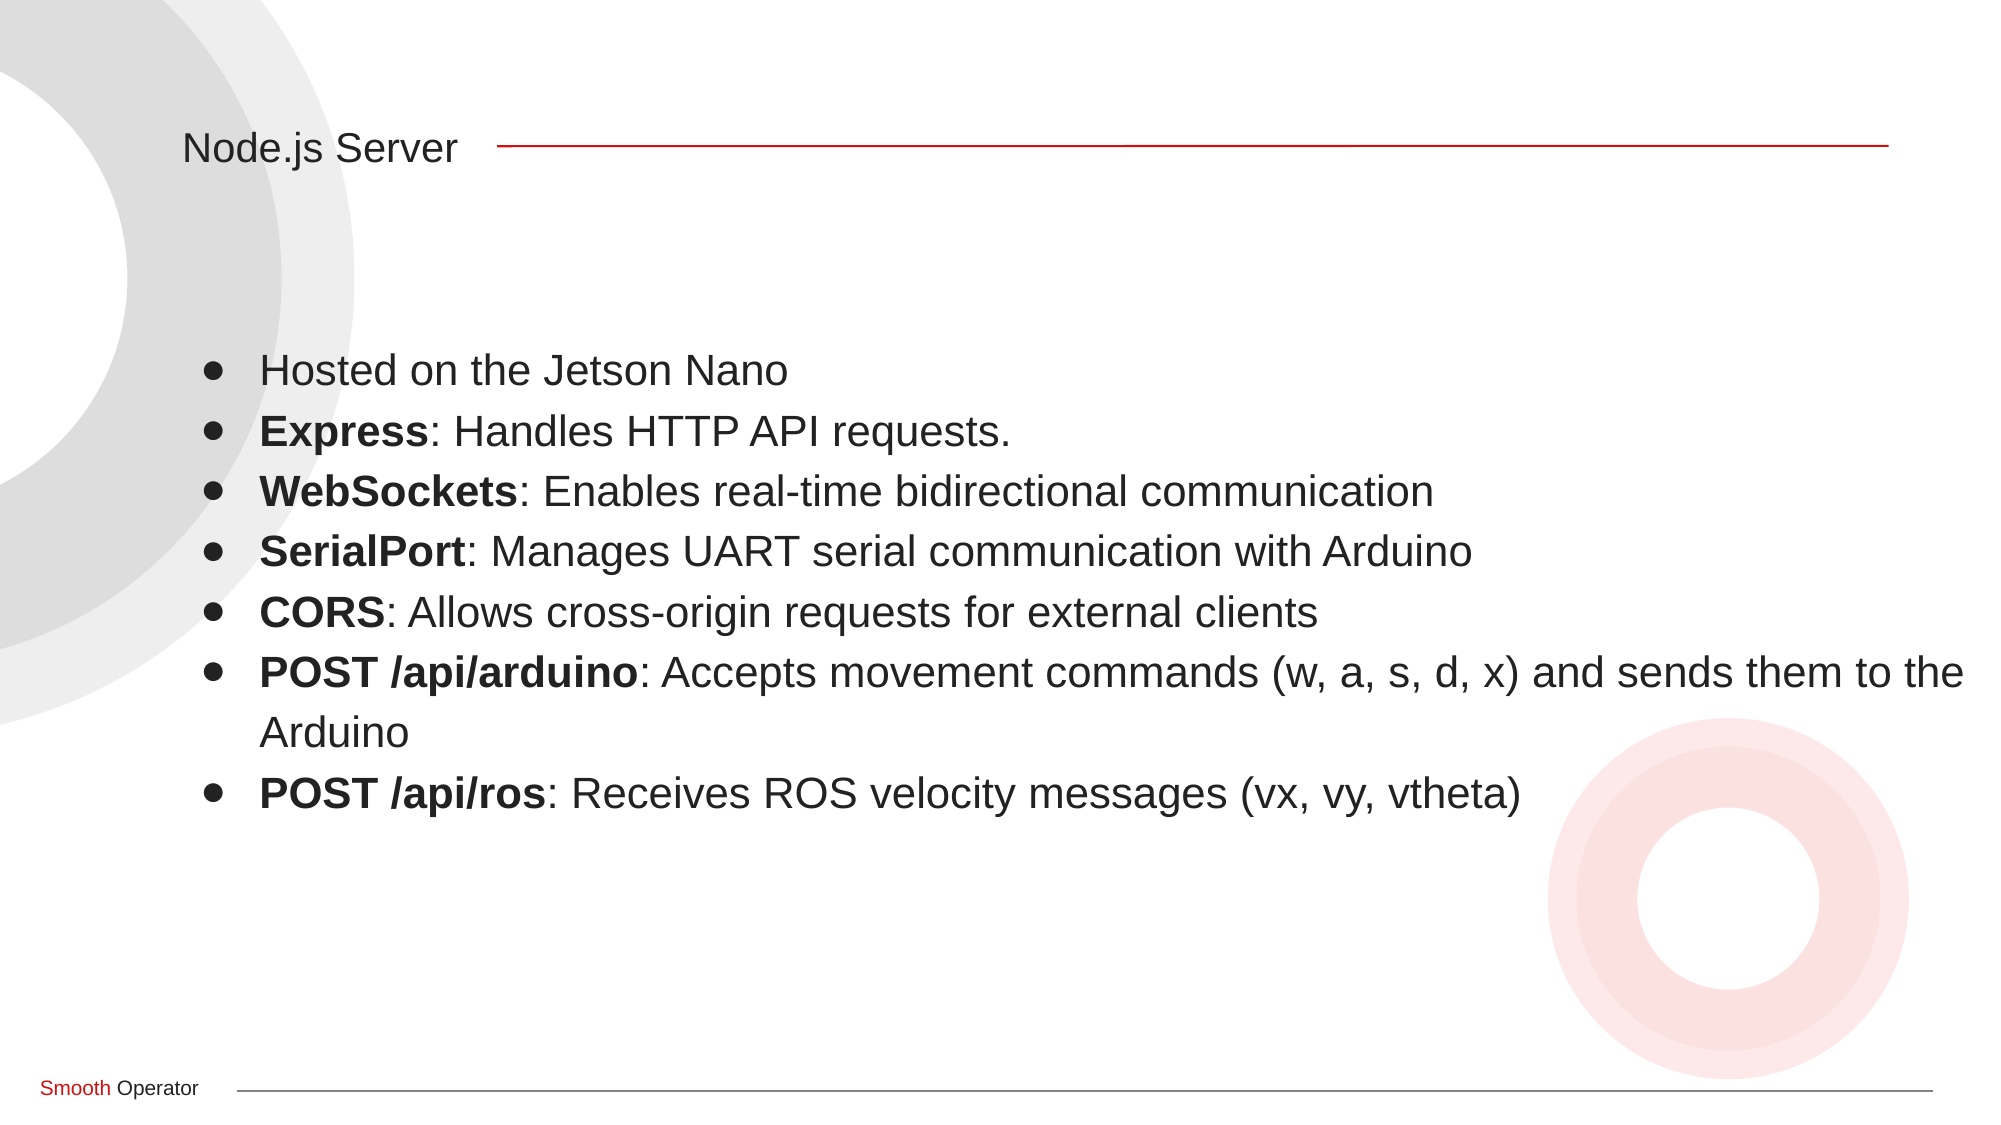

Node.js Server
Hosted on the Jetson Nano
Express: Handles HTTP API requests.
WebSockets: Enables real-time bidirectional communication
SerialPort: Manages UART serial communication with Arduino
CORS: Allows cross-origin requests for external clients
POST /api/arduino: Accepts movement commands (w, a, s, d, x) and sends them to the Arduino
POST /api/ros: Receives ROS velocity messages (vx, vy, vtheta)

Smooth Operator